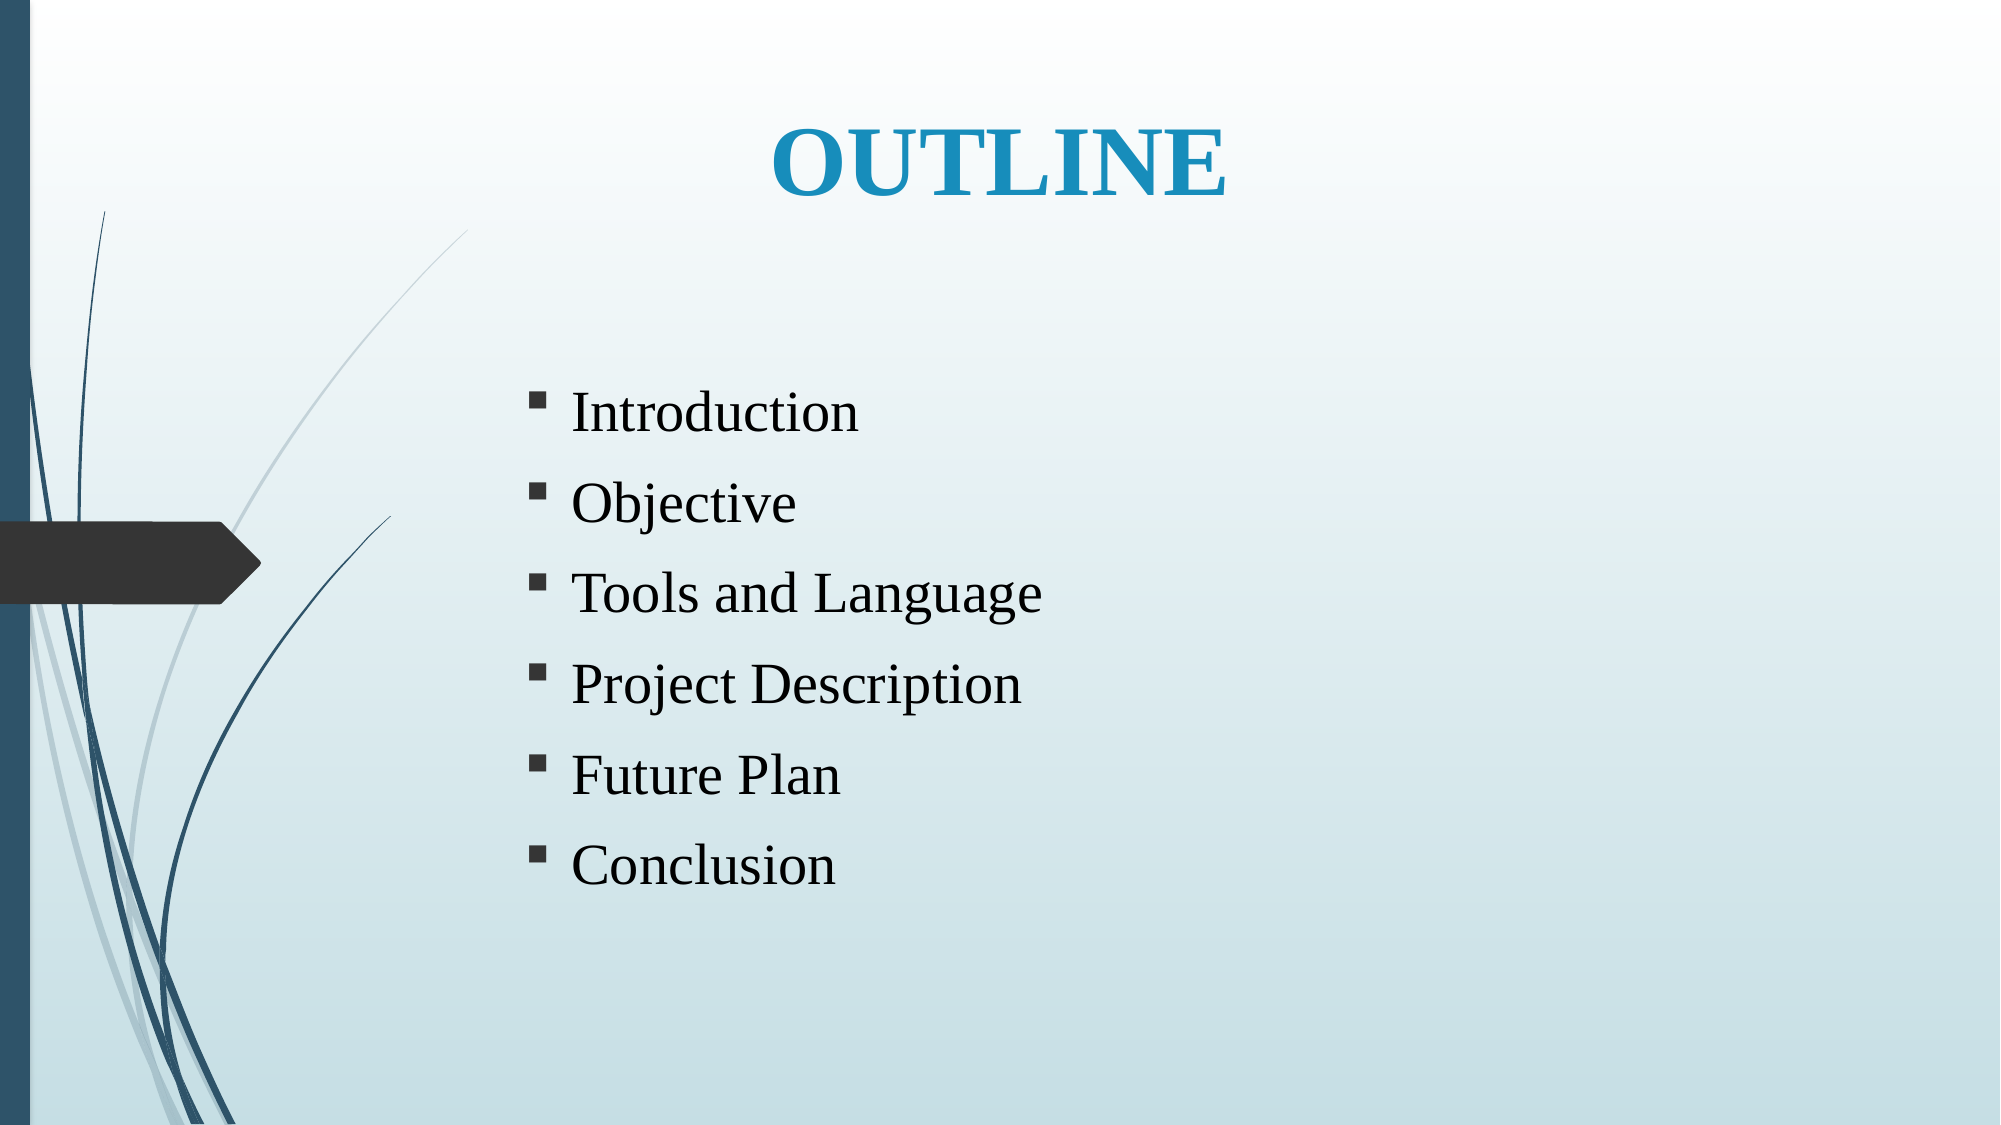

# OUTLINE
Introduction
Objective
Tools and Language
Project Description
Future Plan
Conclusion